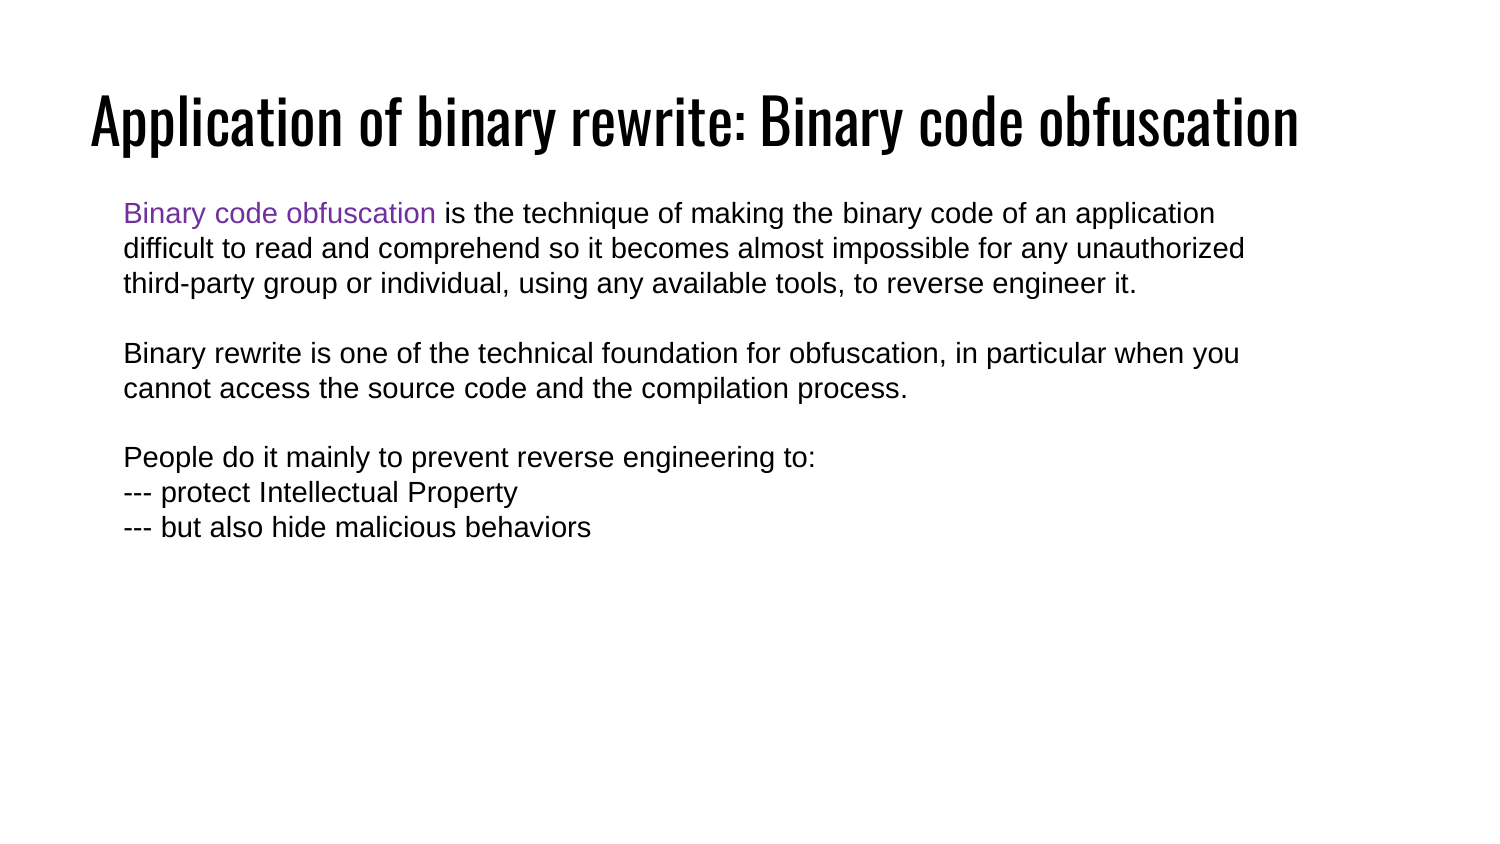

# Application of binary rewrite: Binary code obfuscation
Binary code obfuscation is the technique of making the binary code of an application difficult to read and comprehend so it becomes almost impossible for any unauthorized third-party group or individual, using any available tools, to reverse engineer it.

Binary rewrite is one of the technical foundation for obfuscation, in particular when you cannot access the source code and the compilation process.

People do it mainly to prevent reverse engineering to:
--- protect Intellectual Property
--- but also hide malicious behaviors